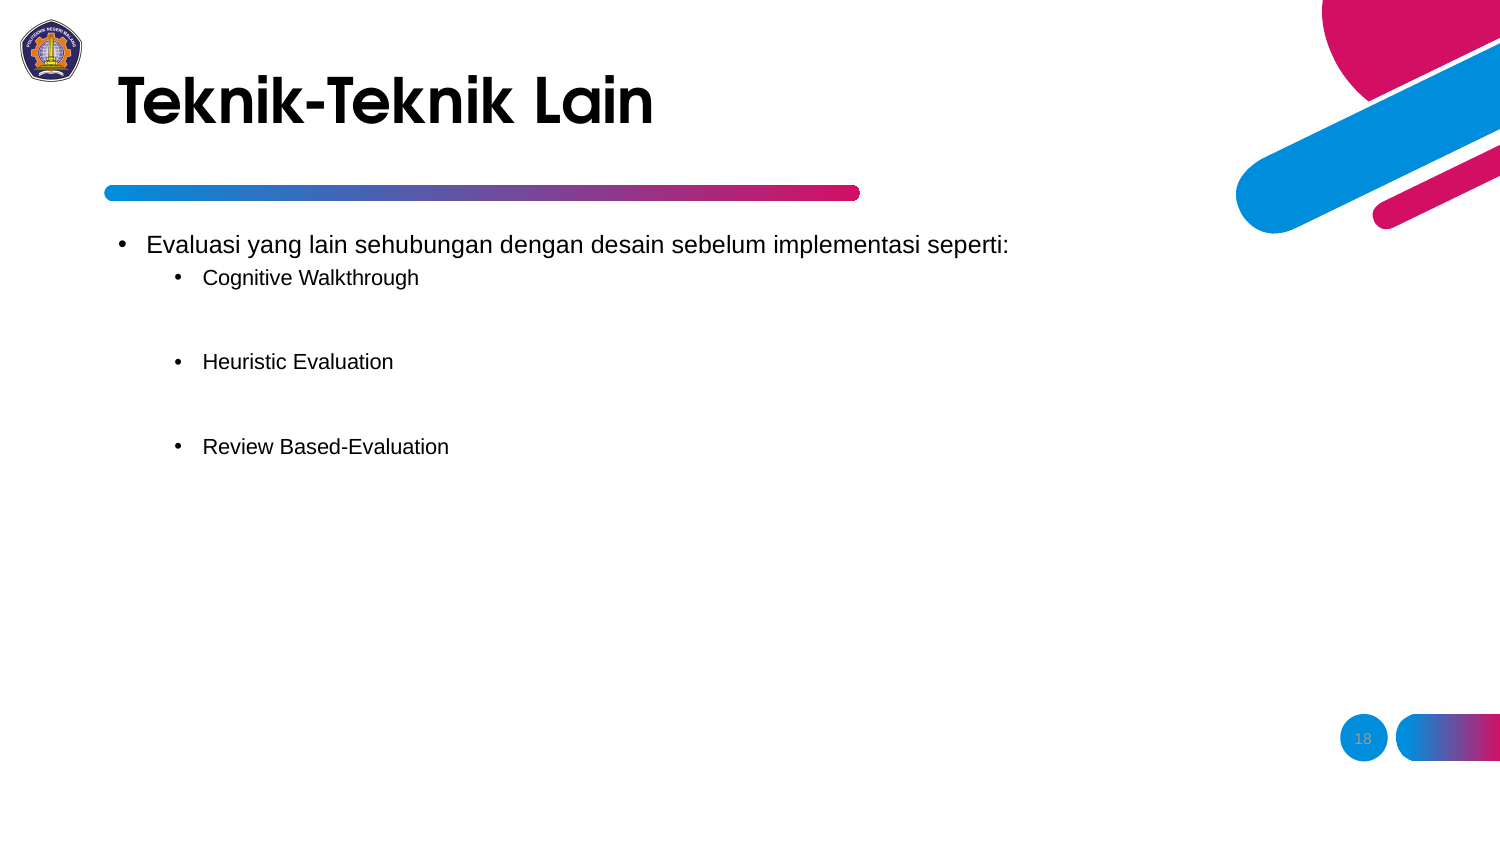

# Teknik-Teknik Lain
Evaluasi yang lain sehubungan dengan desain sebelum implementasi seperti:
Cognitive Walkthrough

Heuristic Evaluation

Review Based-Evaluation
18